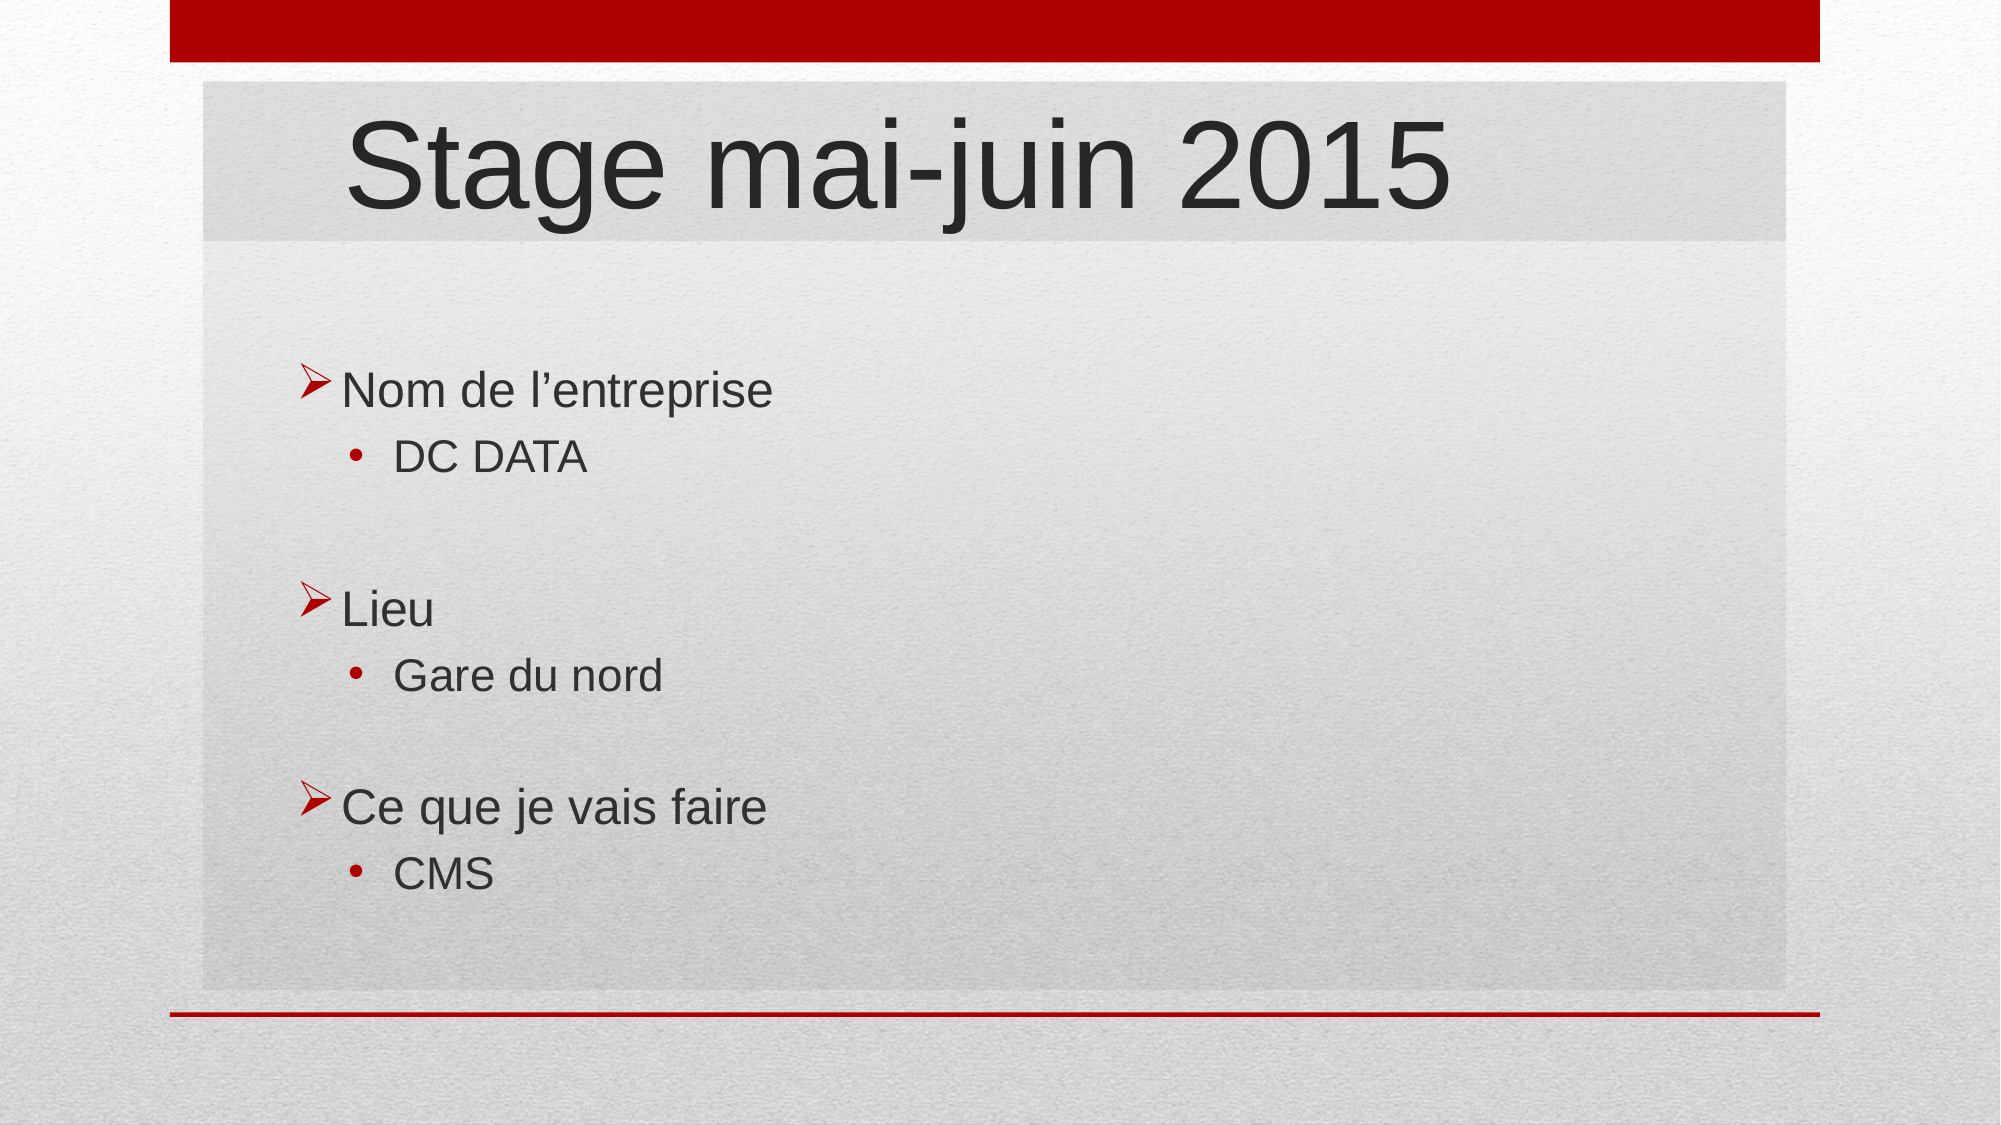

# Stage mai-juin 2015
Nom de l’entreprise
DC DATA

Lieu
Gare du nord

Ce que je vais faire
CMS